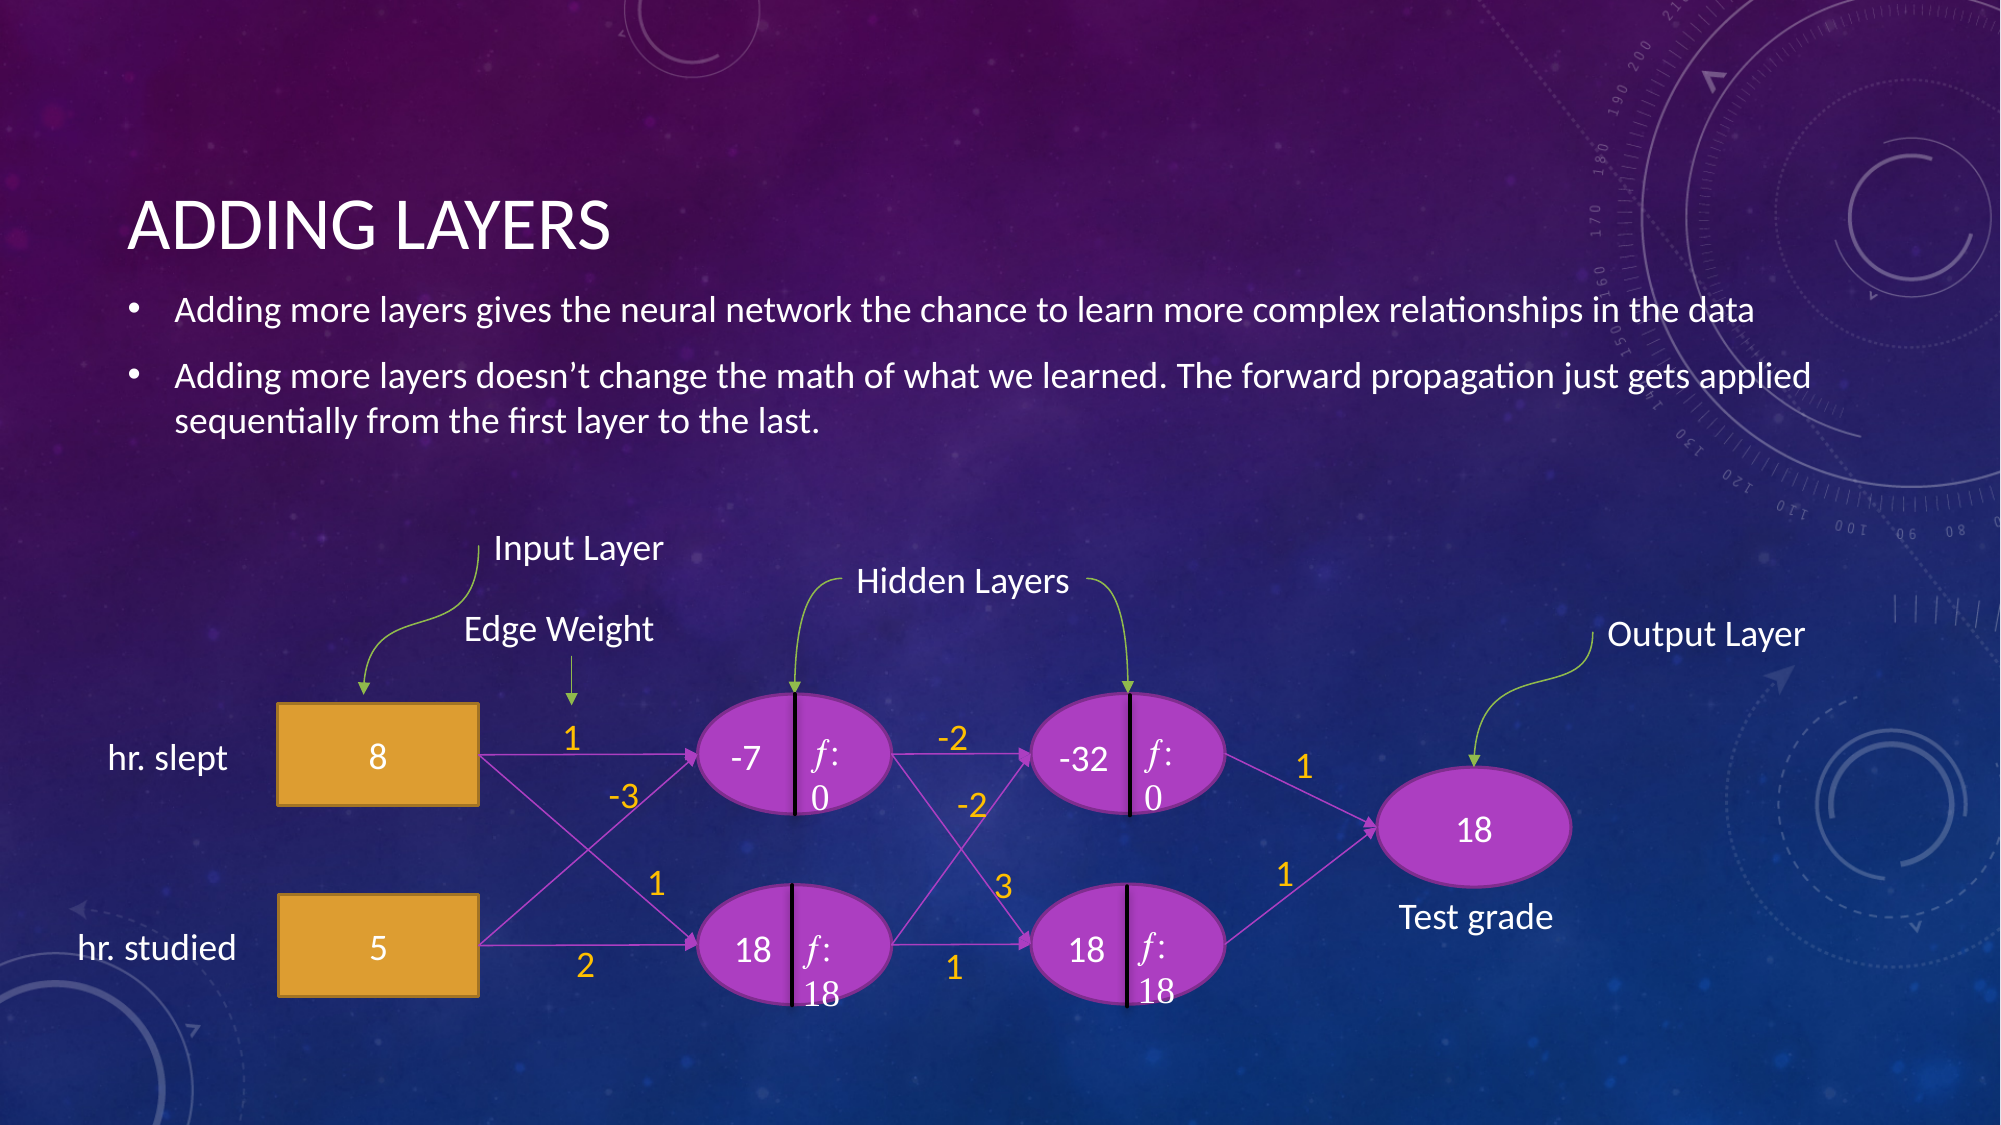

# adding layers
Adding more layers gives the neural network the chance to learn more complex relationships in the data
Adding more layers doesn’t change the math of what we learned. The forward propagation just gets applied sequentially from the first layer to the last.
Input Layer
Hidden Layers
Edge Weight
Output Layer

8
-2
1
ƒ: 0
ƒ: 0
-7
hr. slept
-32
1
-3
18
-2
1
1
3

Test grade

5
ƒ: 18
hr. studied
ƒ: 18
18
18
2
1